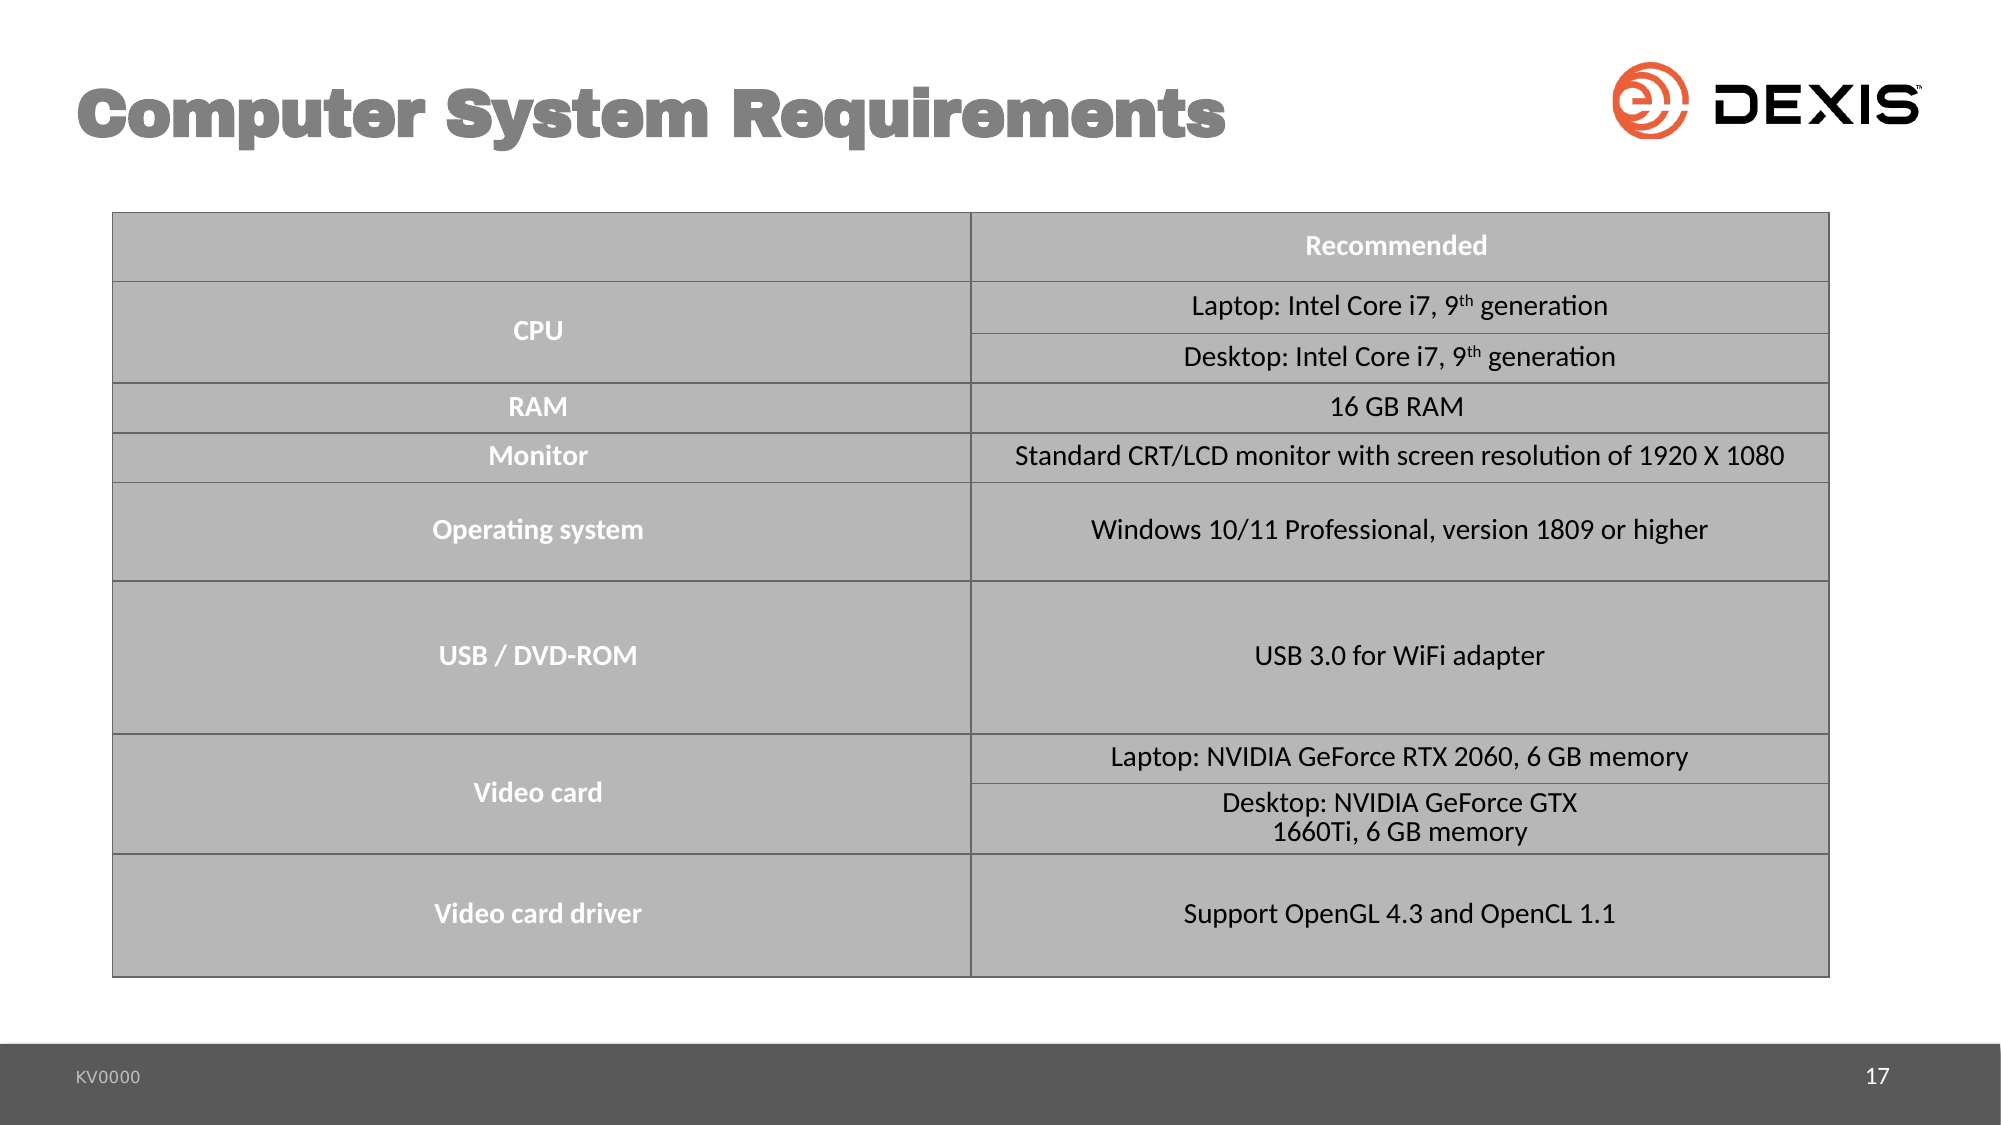

# Computer System Requirements

|  | Recommended |
| --- | --- |
| CPU | Laptop: Intel Core i7, 9th generation |
|  | Desktop: Intel Core i7, 9th generation |
| RAM | 16 GB RAM |
| Monitor | Standard CRT/LCD monitor with screen resolution of 1920 X 1080 |
| Operating system | Windows 10/11 Professional, version 1809 or higher |
| USB / DVD-ROM | USB 3.0 for WiFi adapter |
| Video card | Laptop: NVIDIA GeForce RTX 2060, 6 GB memory |
|  | Desktop: NVIDIA GeForce GTX 1660Ti, 6 GB memory |
| Video card driver | Support OpenGL 4.3 and OpenCL 1.1 |
17
KV0000